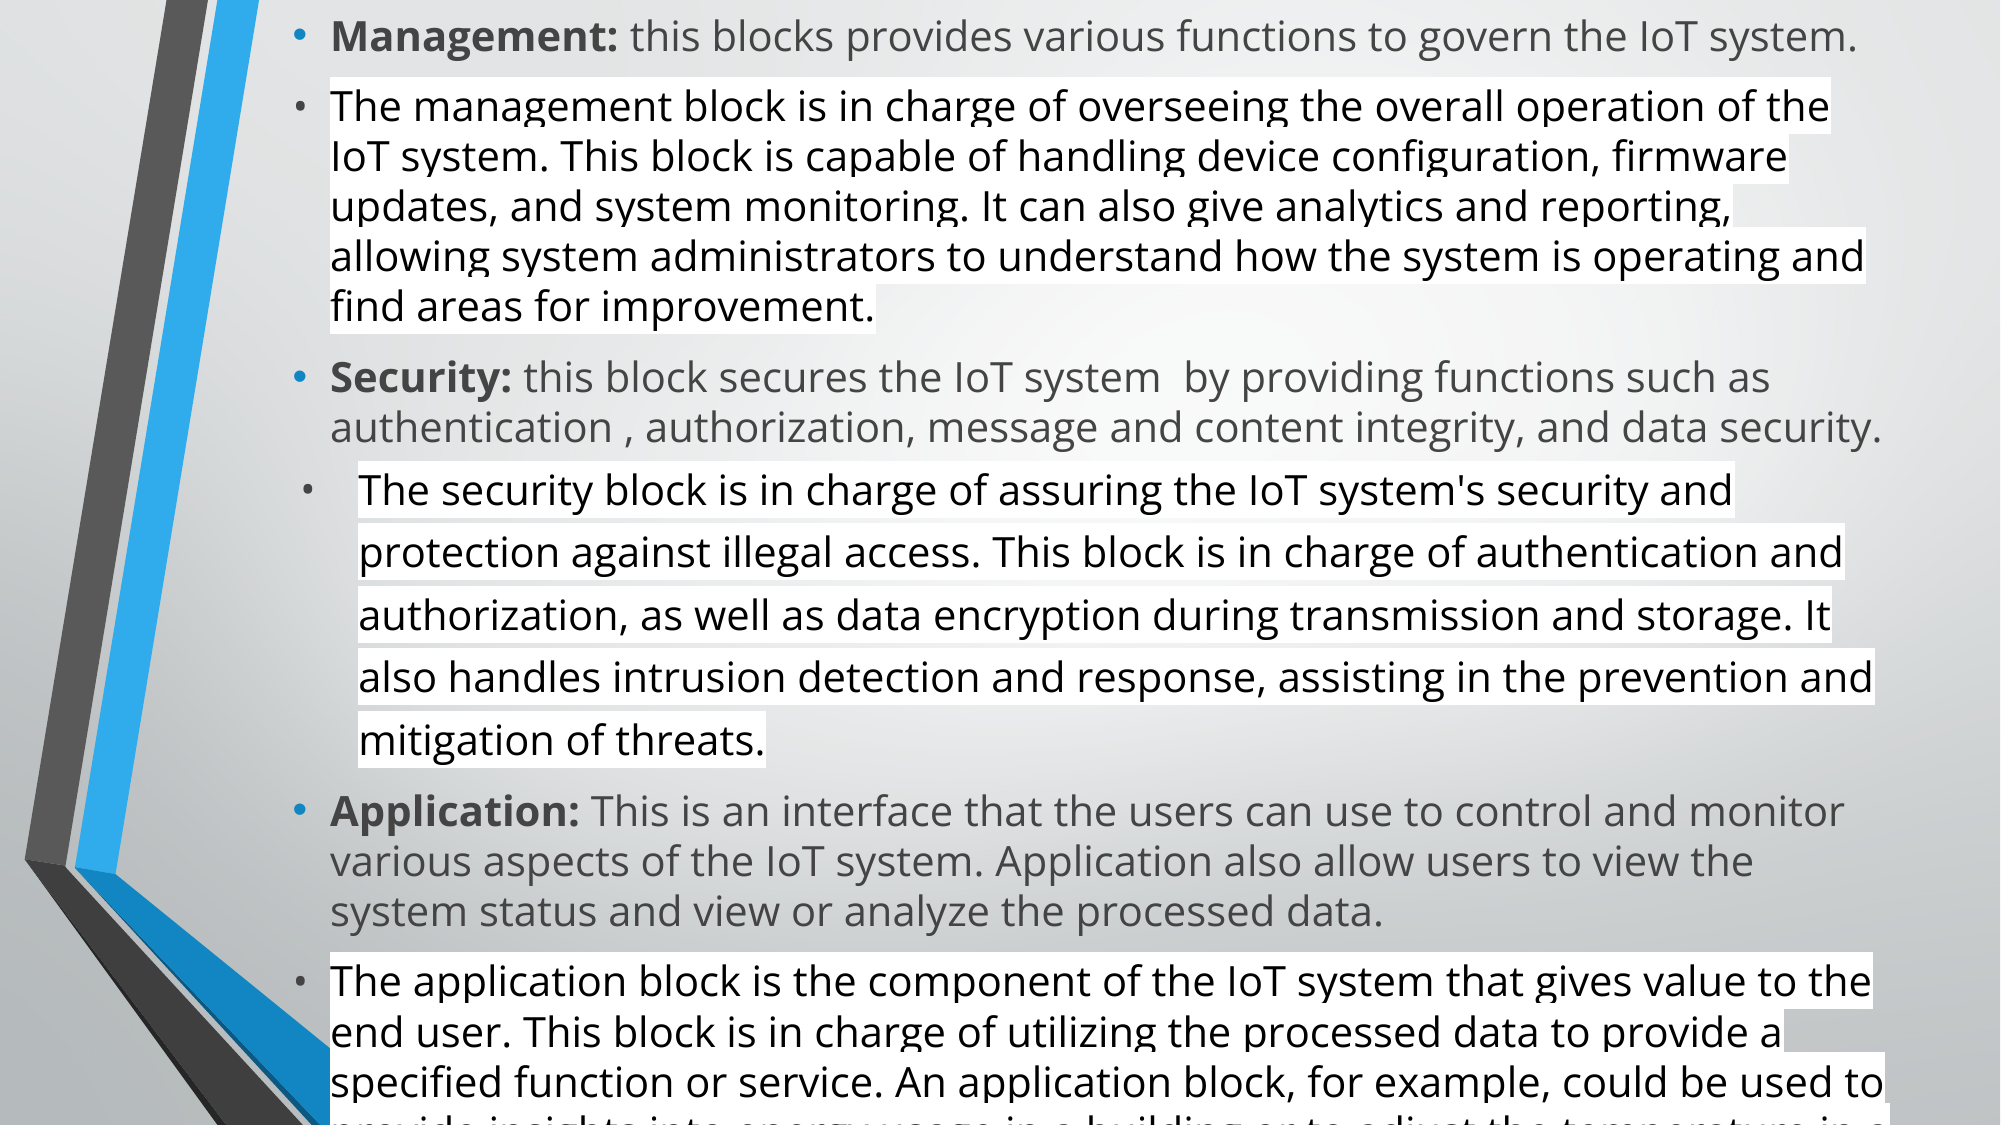

Management: this blocks provides various functions to govern the IoT system.
The management block is in charge of overseeing the overall operation of the IoT system. This block is capable of handling device configuration, firmware updates, and system monitoring. It can also give analytics and reporting, allowing system administrators to understand how the system is operating and find areas for improvement.
Security: this block secures the IoT system  by providing functions such as authentication , authorization, message and content integrity, and data security.
The security block is in charge of assuring the IoT system's security and protection against illegal access. This block is in charge of authentication and authorization, as well as data encryption during transmission and storage. It also handles intrusion detection and response, assisting in the prevention and mitigation of threats.
Application: This is an interface that the users can use to control and monitor various aspects of the IoT system. Application also allow users to view the system status and view or analyze the processed data.
The application block is the component of the IoT system that gives value to the end user. This block is in charge of utilizing the processed data to provide a specified function or service. An application block, for example, could be used to provide insights into energy usage in a building or to adjust the temperature in a greenhouse.